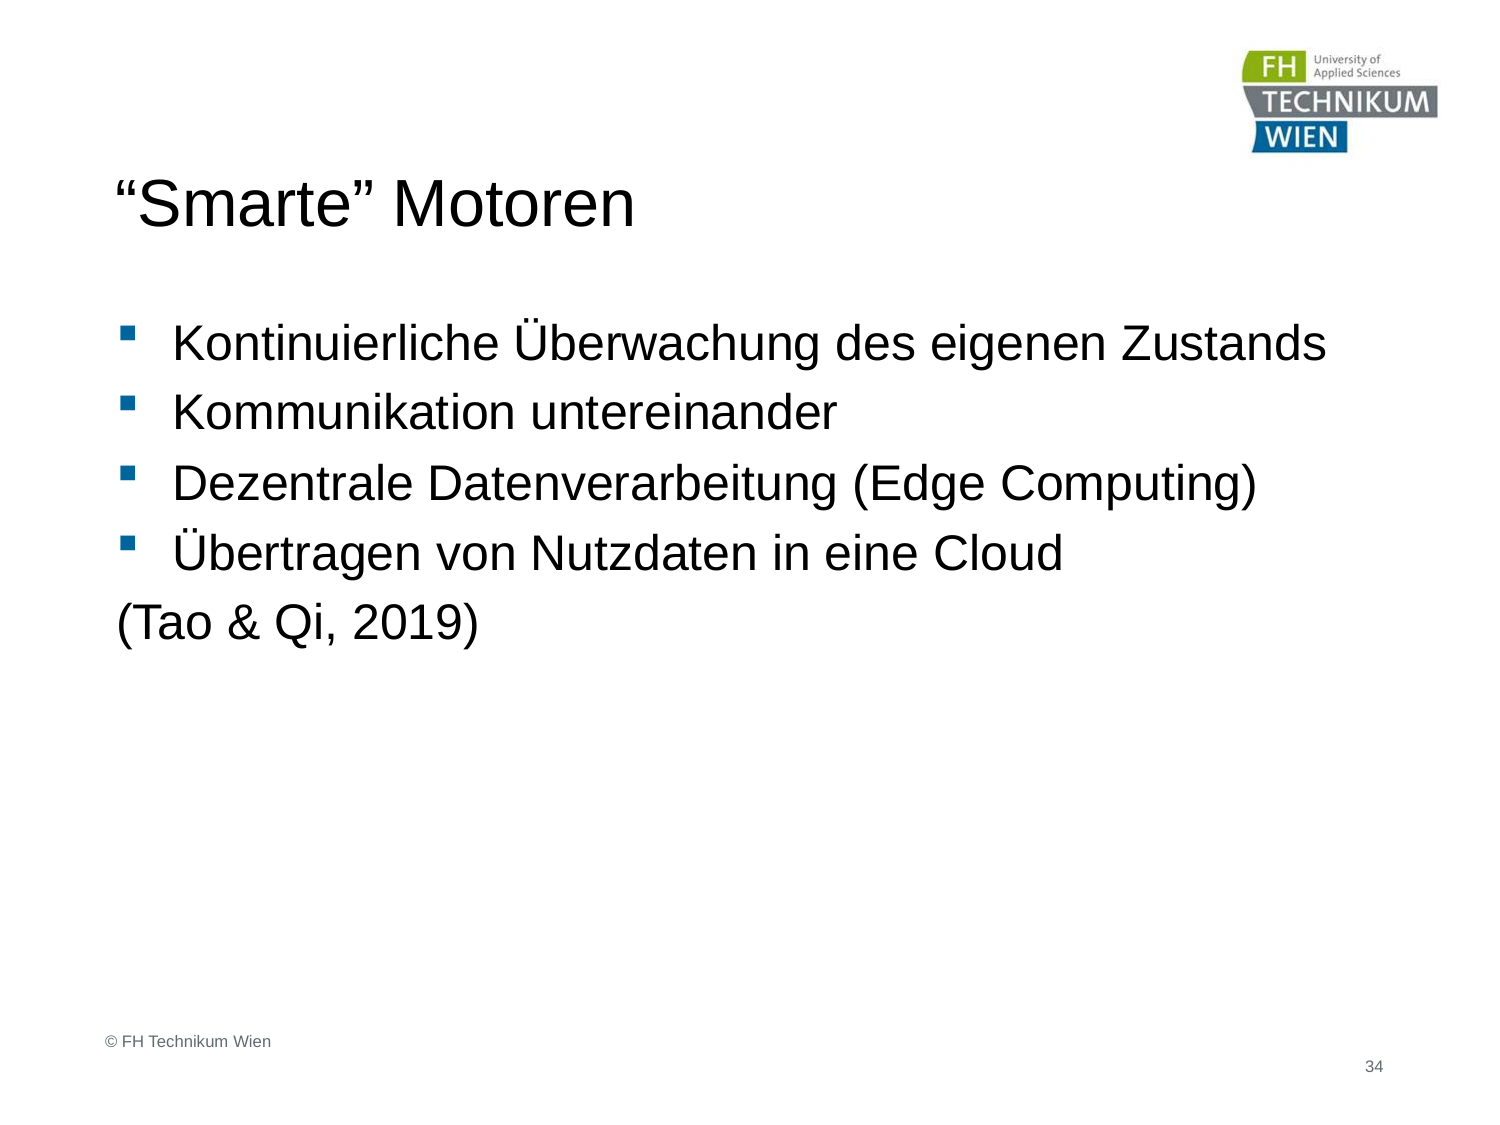

# “Smarte” Motoren
Kontinuierliche Überwachung des eigenen Zustands
Kommunikation untereinander
Dezentrale Datenverarbeitung (Edge Computing)
Übertragen von Nutzdaten in eine Cloud
(Tao & Qi, 2019)

 © FH Technikum Wien

34